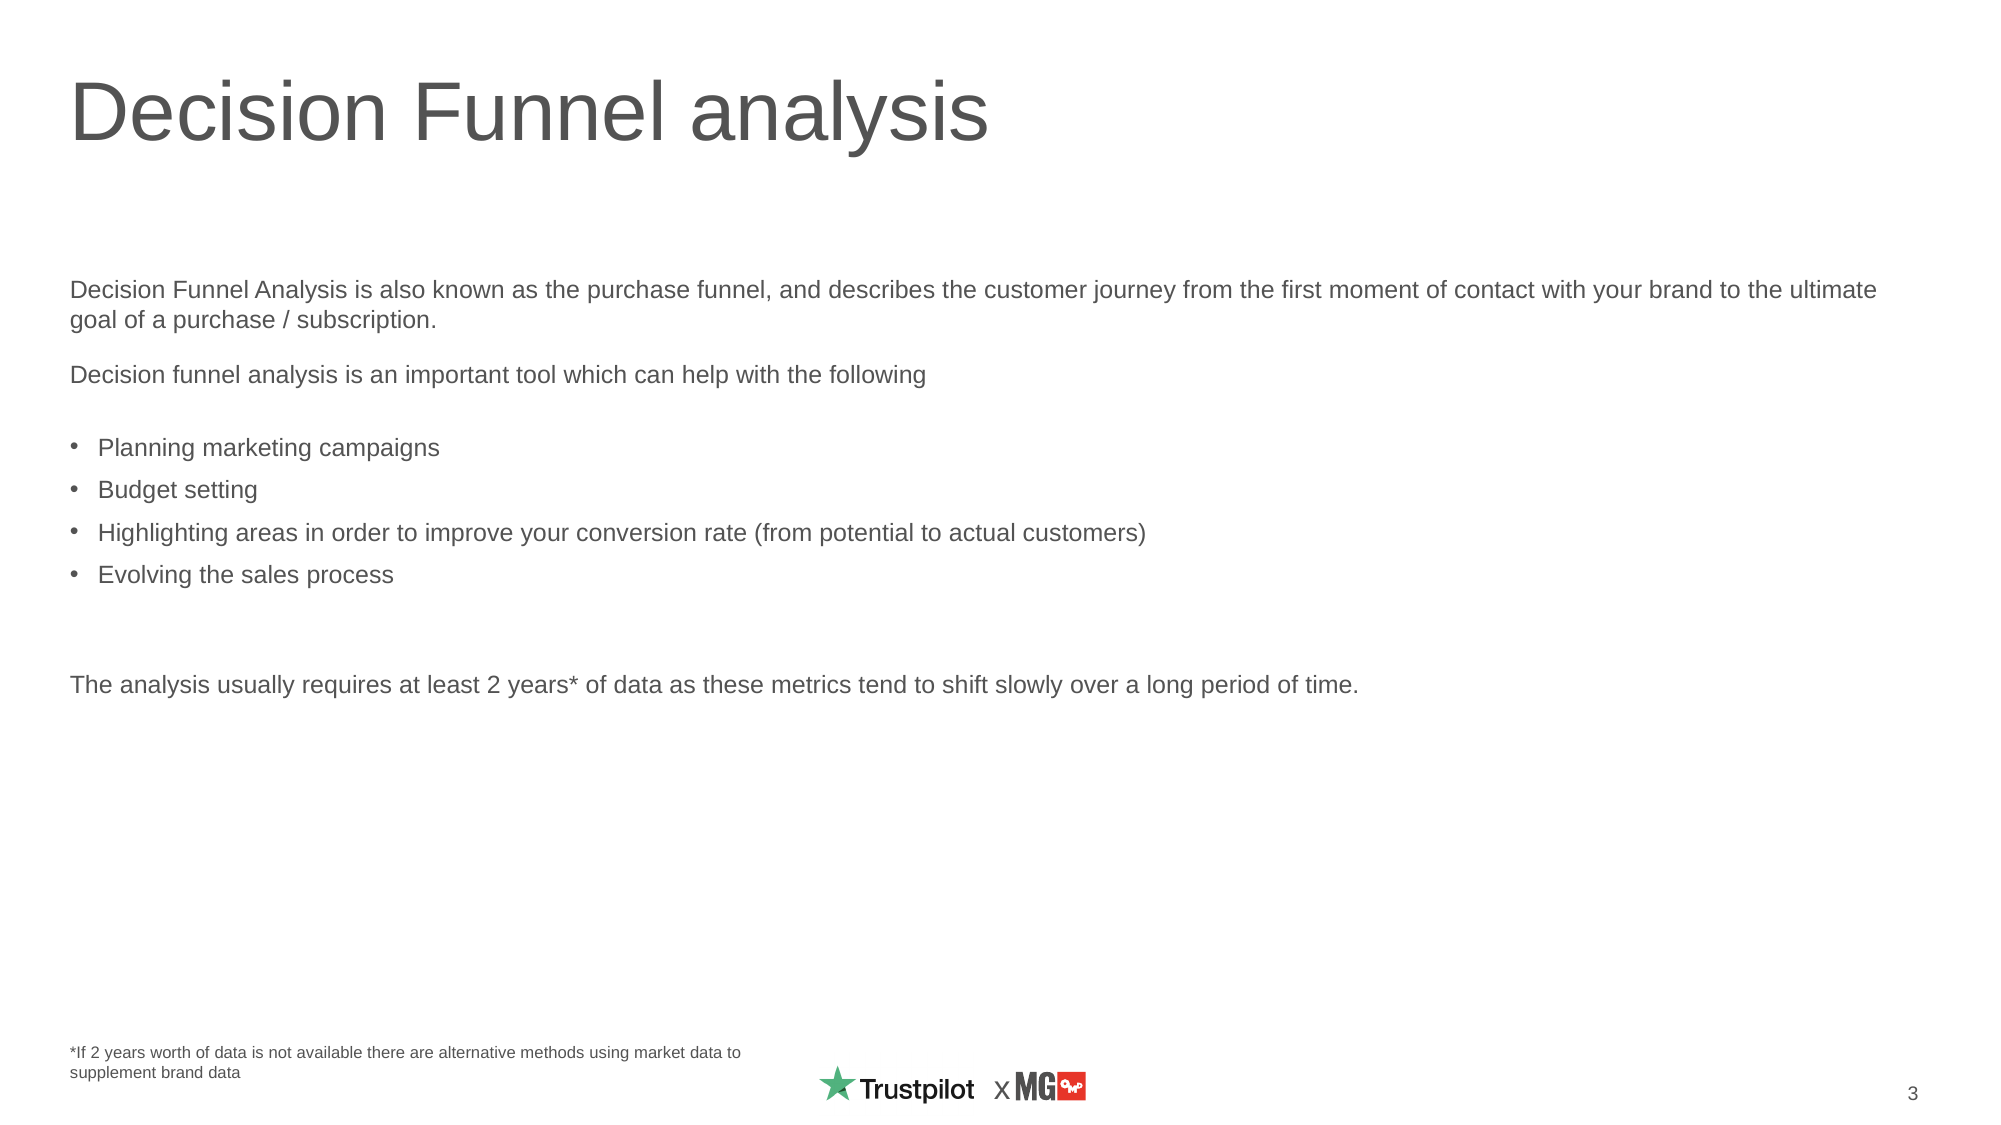

# Decision Funnel analysis
Decision Funnel Analysis is also known as the purchase funnel, and describes the customer journey from the first moment of contact with your brand to the ultimate goal of a purchase / subscription.
Decision funnel analysis is an important tool which can help with the following
Planning marketing campaigns
Budget setting
Highlighting areas in order to improve your conversion rate (from potential to actual customers)
Evolving the sales process

The analysis usually requires at least 2 years* of data as these metrics tend to shift slowly over a long period of time.

*If 2 years worth of data is not available there are alternative methods using market data to supplement brand data

3